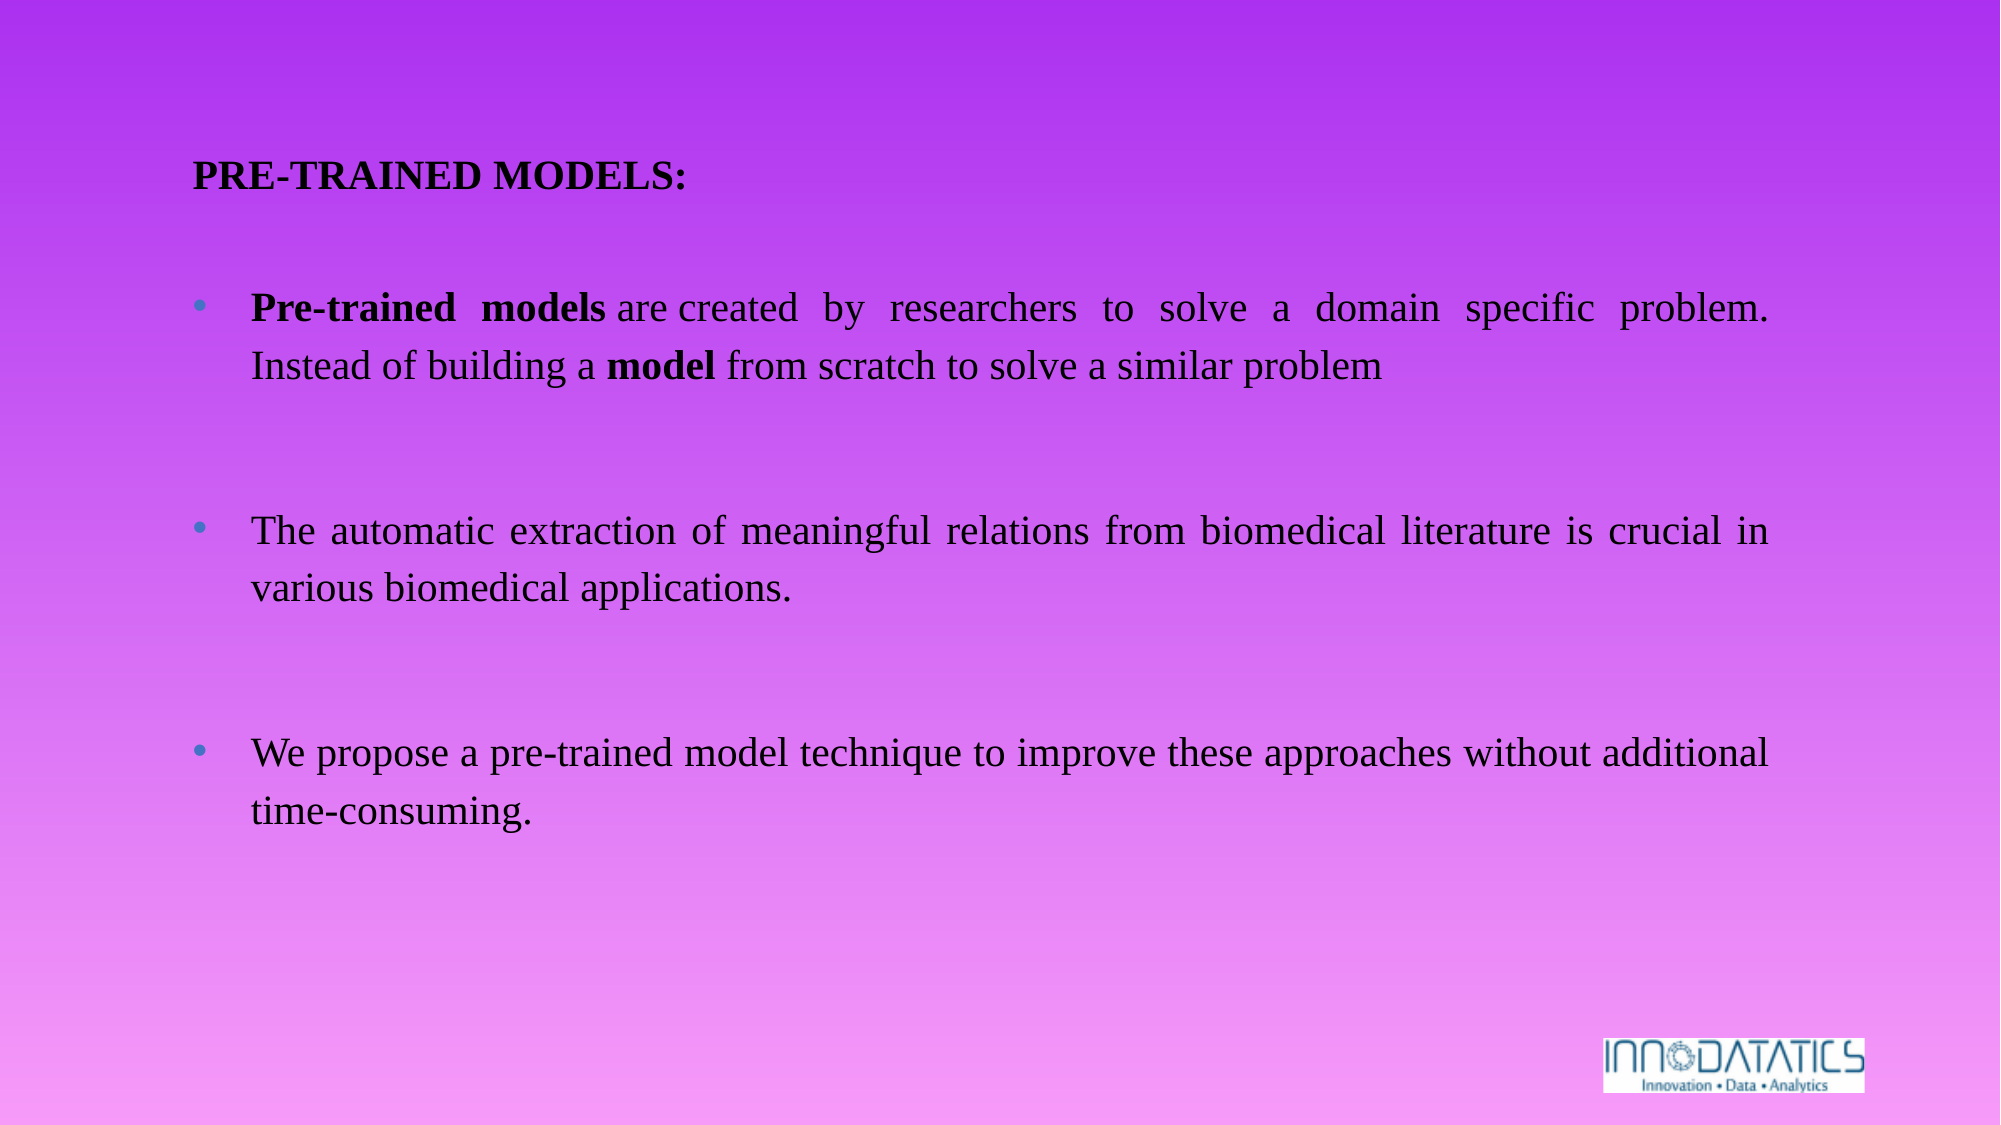

PRE-TRAINED MODELS:
Pre-trained models are created by researchers to solve a domain specific problem. Instead of building a model from scratch to solve a similar problem

The automatic extraction of meaningful relations from biomedical literature is crucial in various biomedical applications.

We propose a pre-trained model technique to improve these approaches without additional time-consuming.